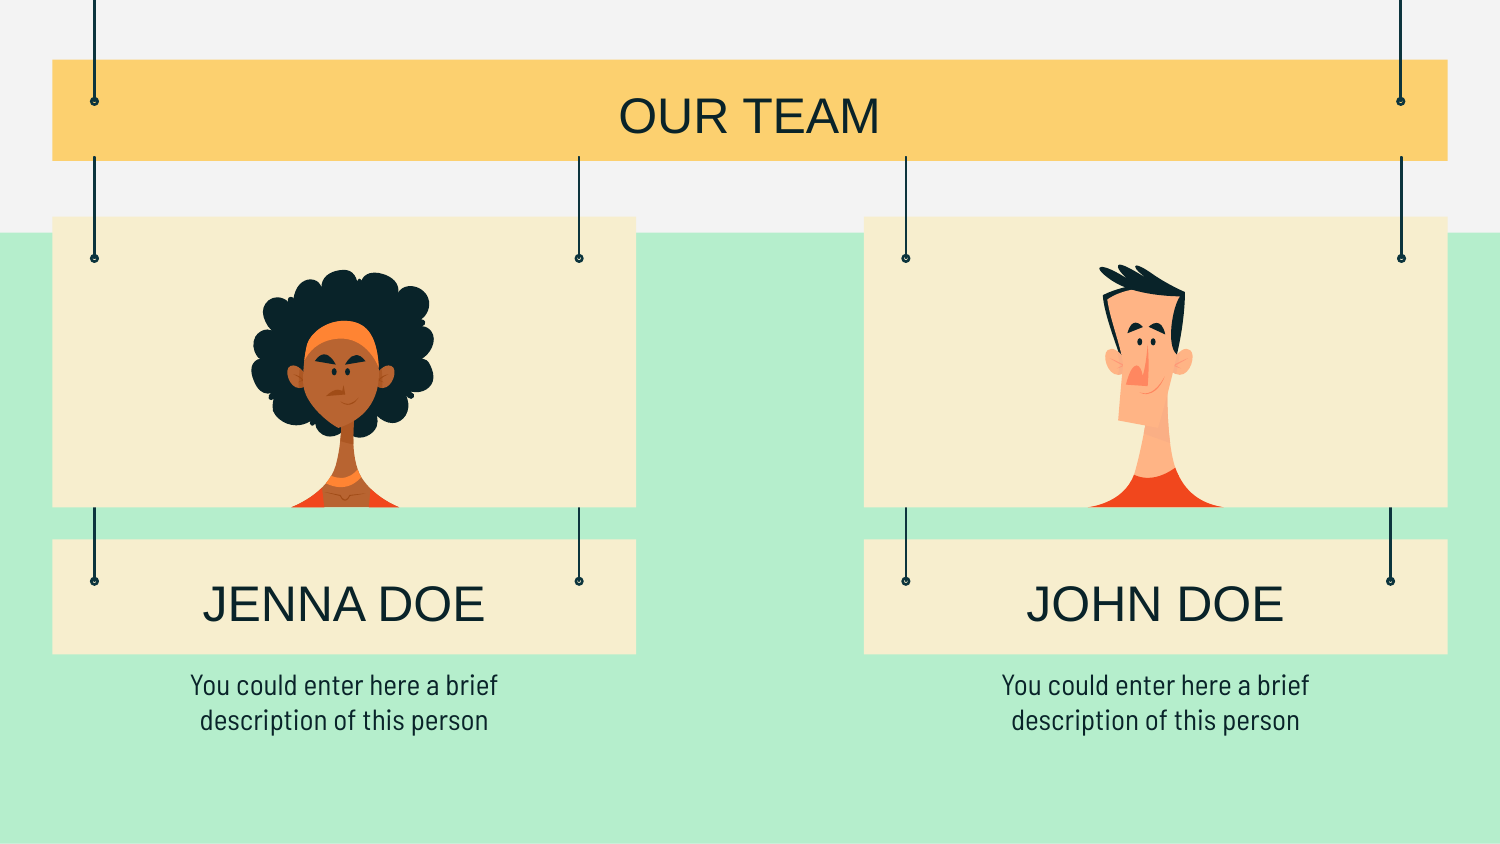

# OUR TEAM

JENNA DOE

JOHN DOE
You could enter here a brief description of this person
You could enter here a brief description of this person